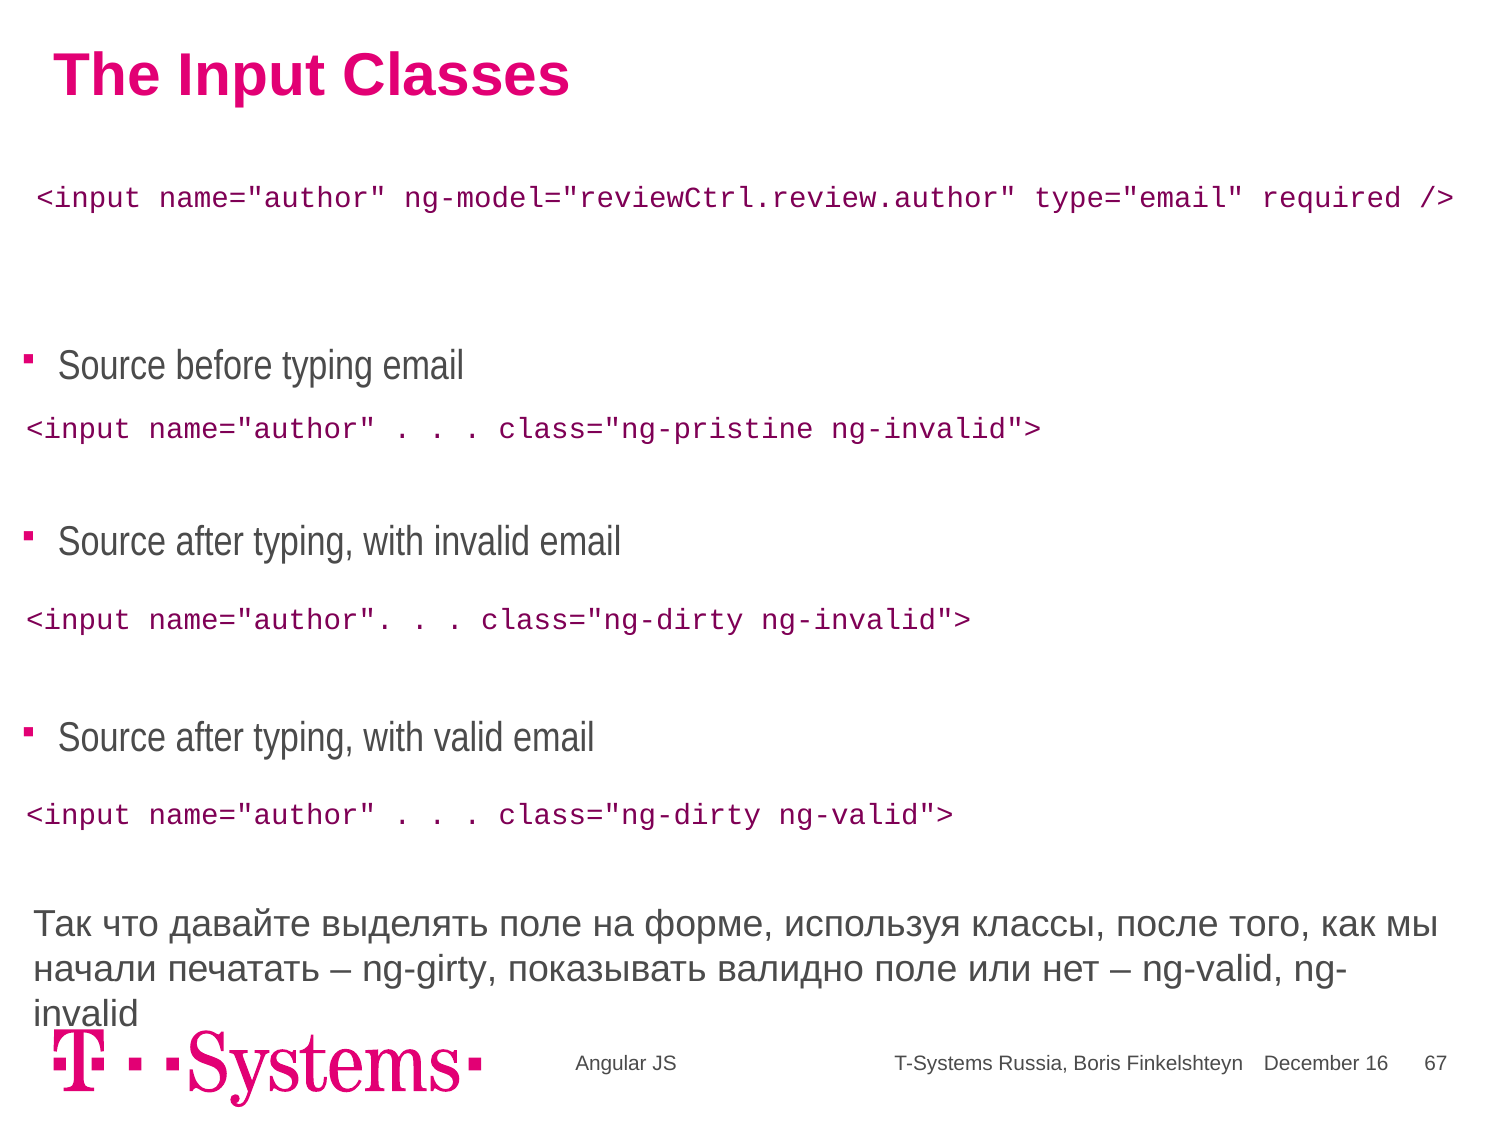

# The Input Classes
| <input name="author" ng-model="reviewCtrl.review.author" type="email" required /> |
| --- |

Source before typing email
| <input name="author" . . . class="ng-pristine ng-invalid"> |
| --- |

Source after typing, with invalid email
| <input name="author". . . class="ng-dirty ng-invalid"> |
| --- |

Source after typing, with valid email
| <input name="author" . . . class="ng-dirty ng-valid"> |
| --- |
Так что давайте выделять поле на форме, используя классы, после того, как мы начали печатать – ng-girty, показывать валидно поле или нет – ng-valid, ng-invalid
Angular JS                                      T-Systems Russia, Boris Finkelshteyn
December 16
67